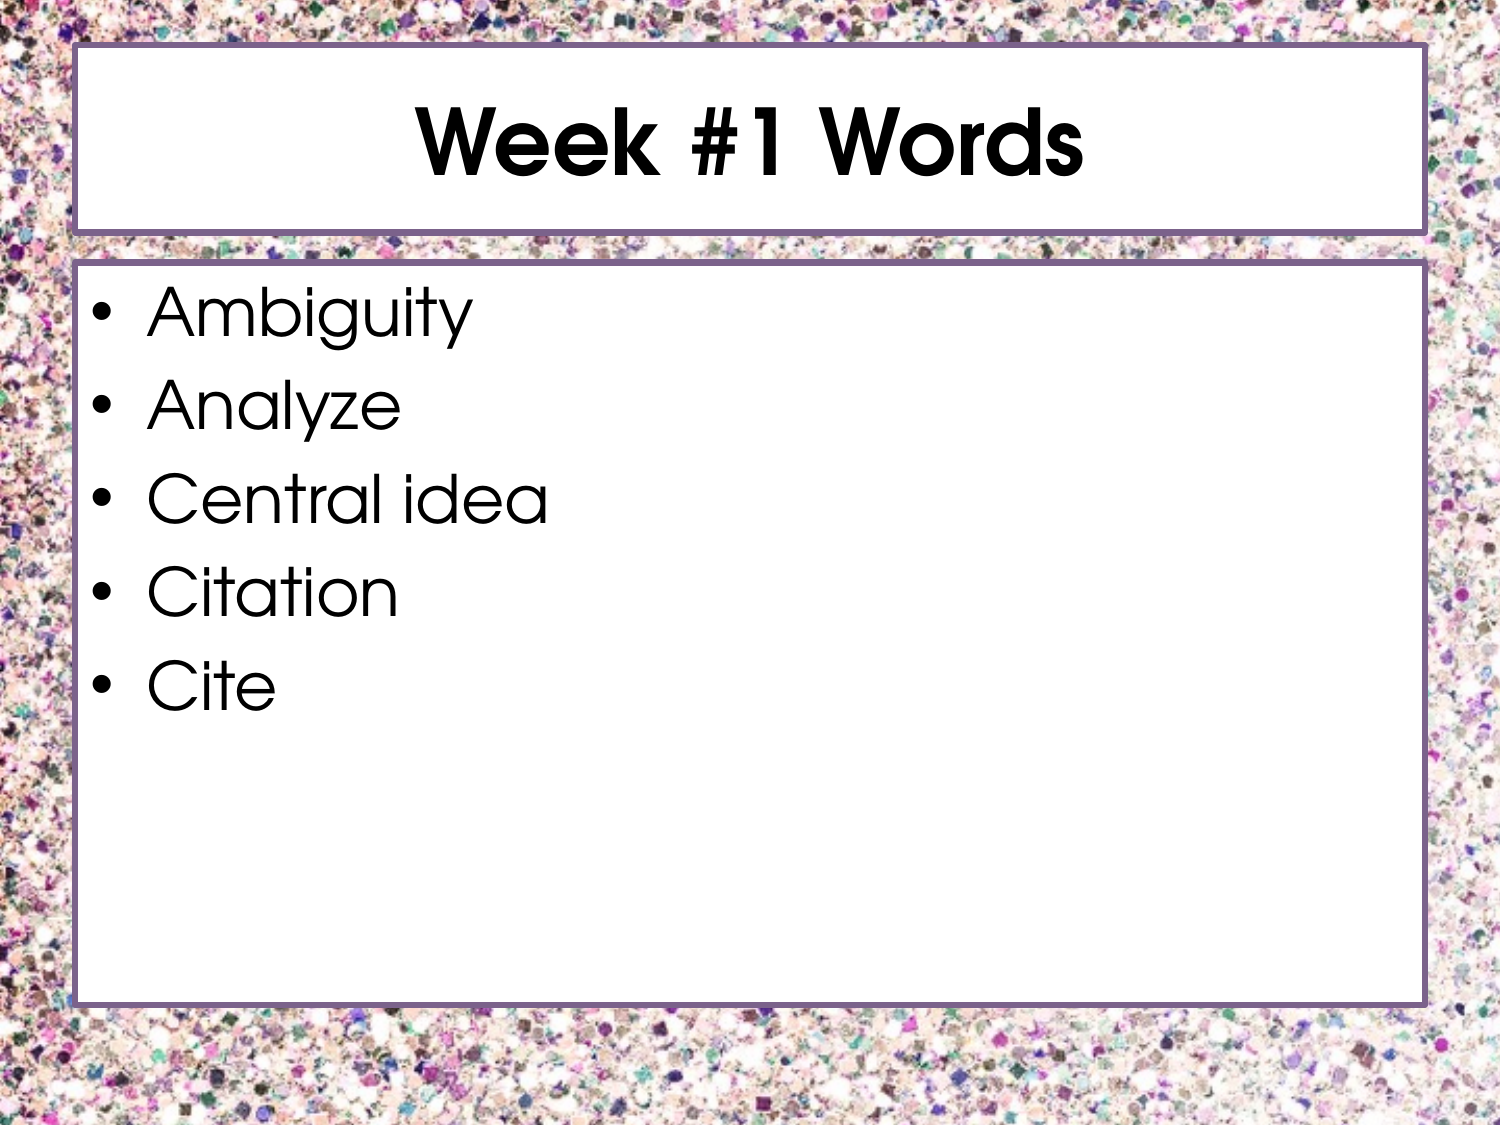

# Week #1 Words
Ambiguity
Analyze
Central idea
Citation
Cite